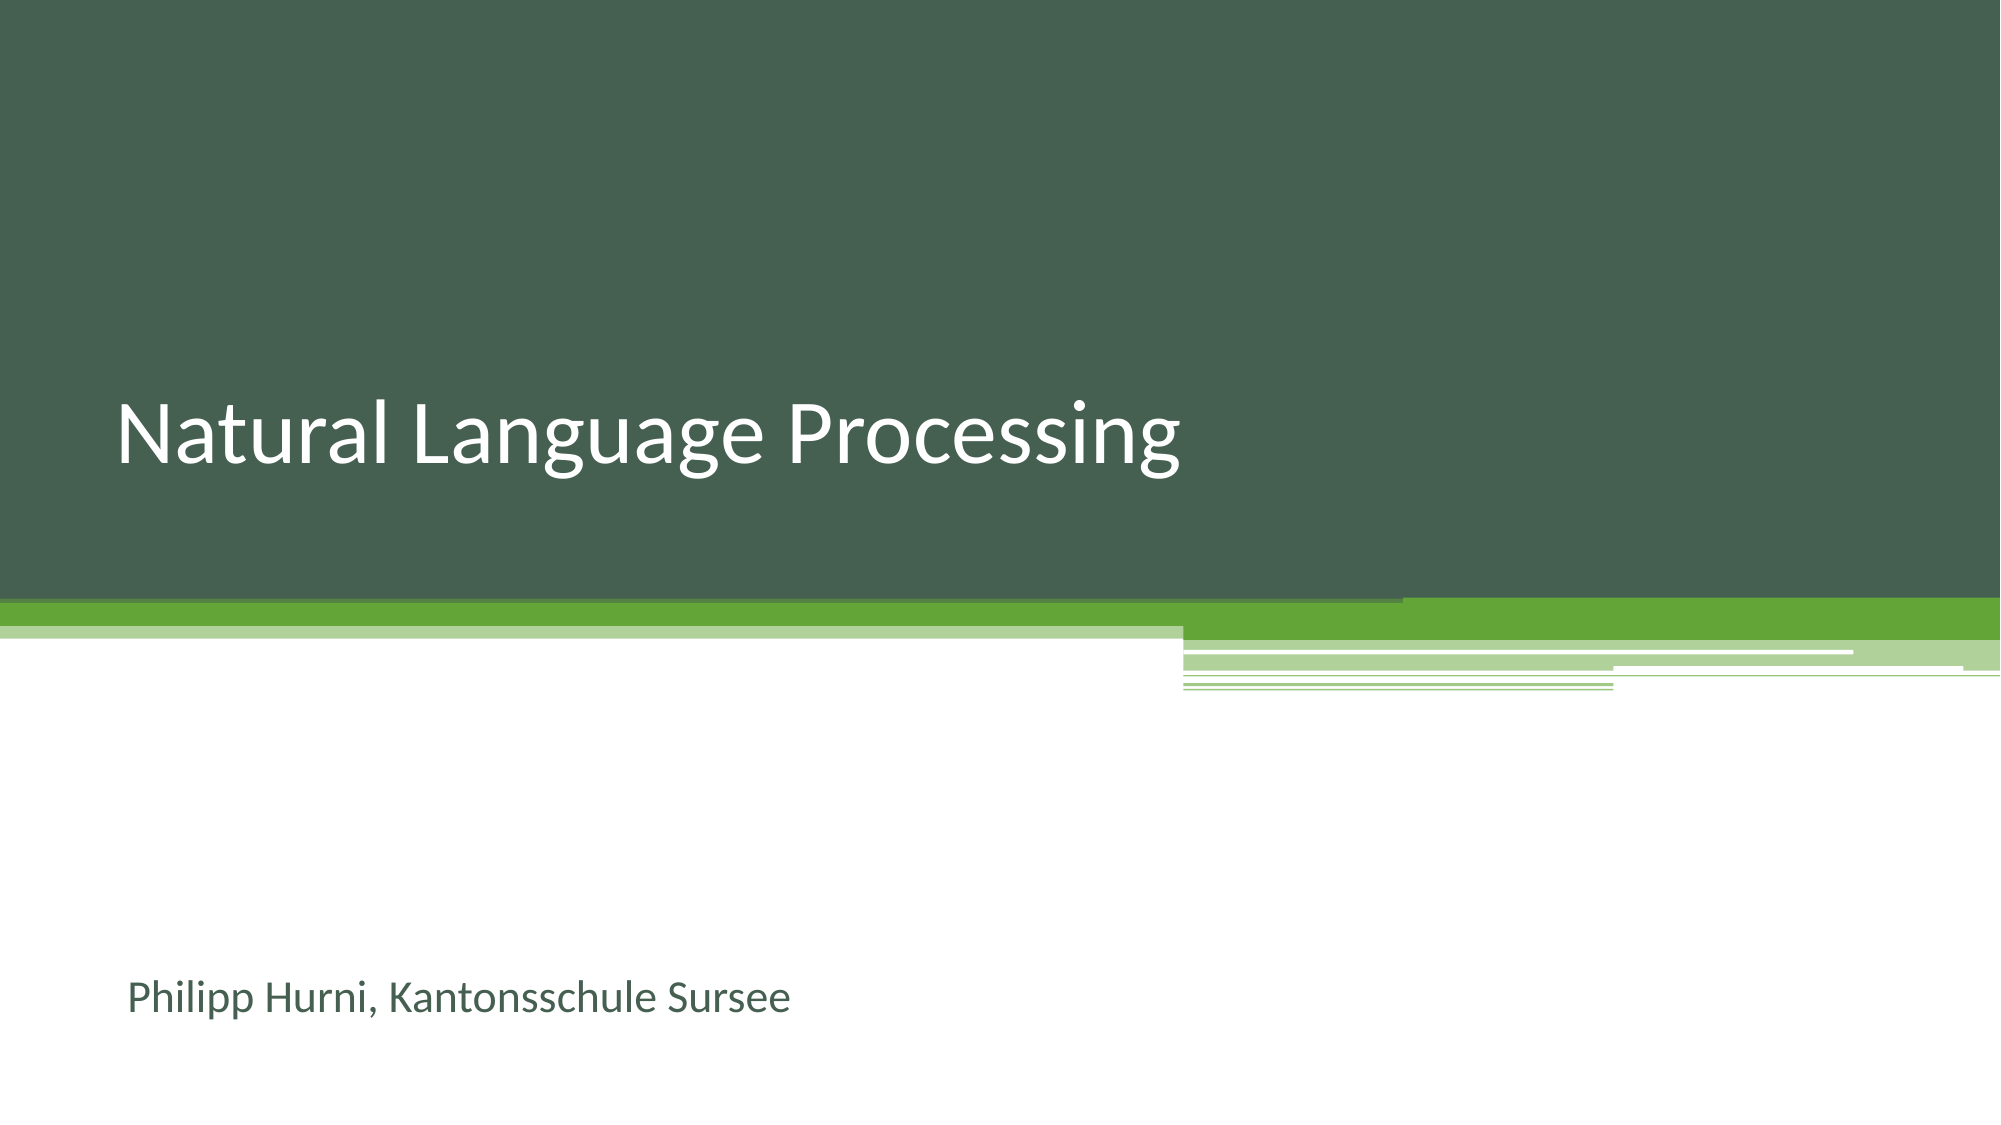

# Natural Language Processing
Philipp Hurni, Kantonsschule Sursee